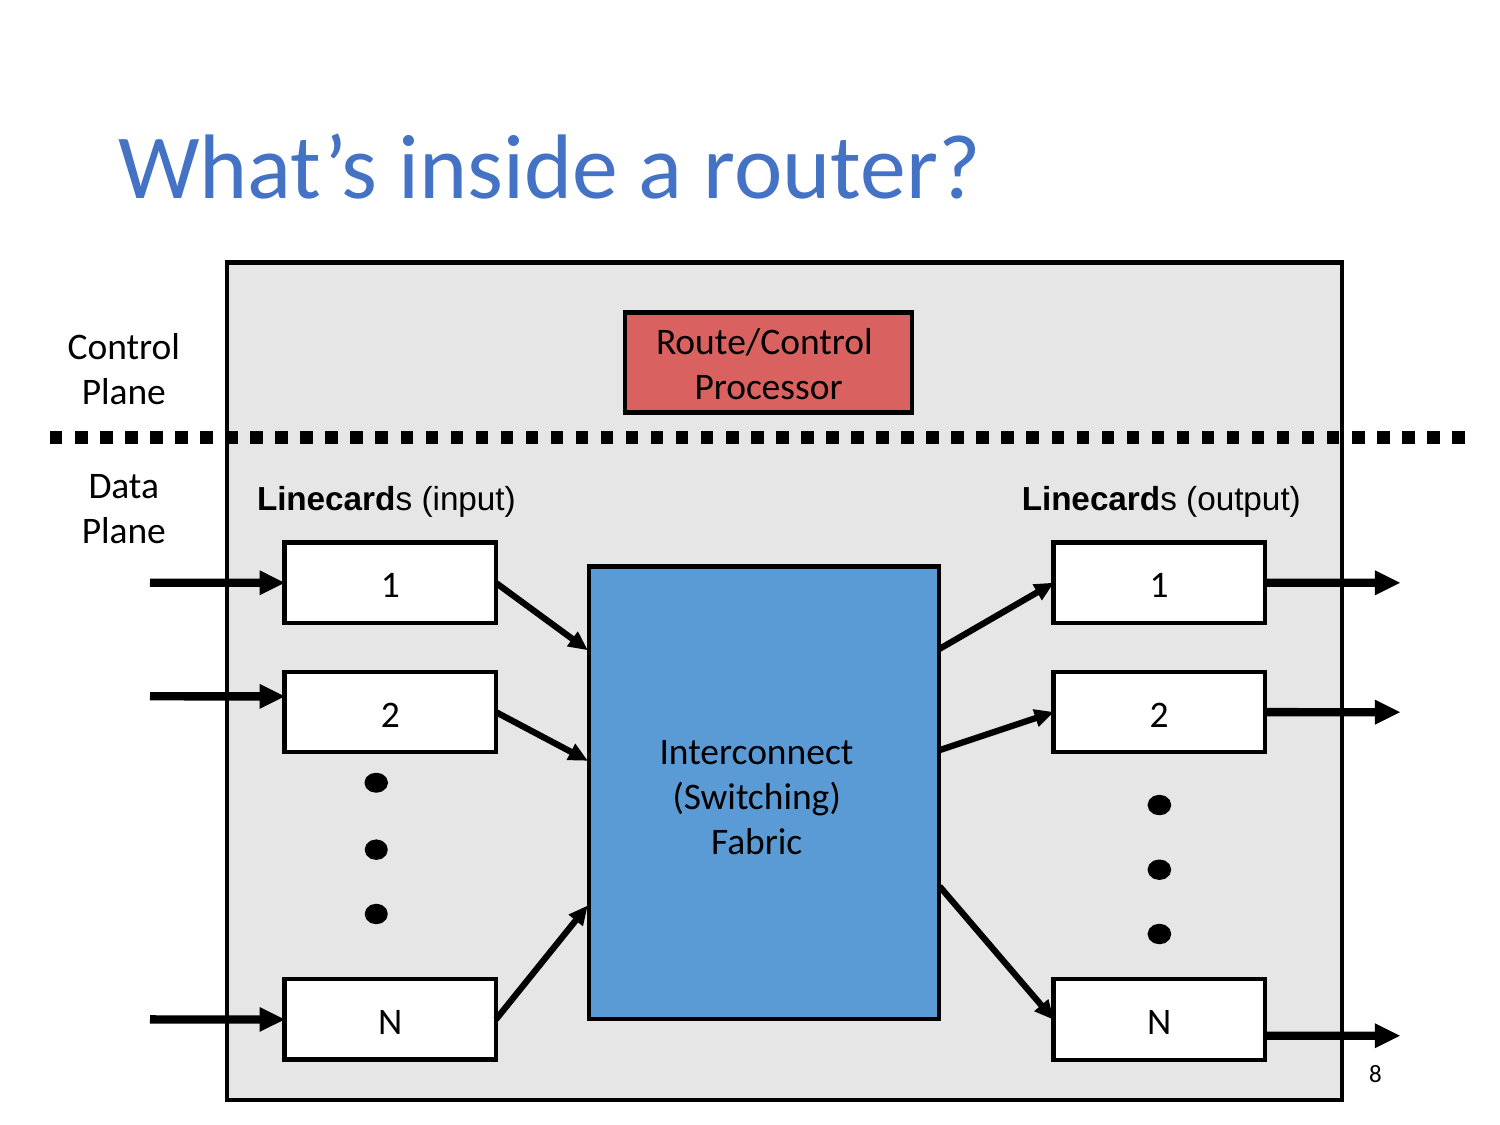

# What’s inside a router?

Route/Control
Processor
Control Plane
Data Plane
Linecards (input)
Linecards (output)
1
1

2
2

Interconnect
(Switching)
Fabric

N
N

8